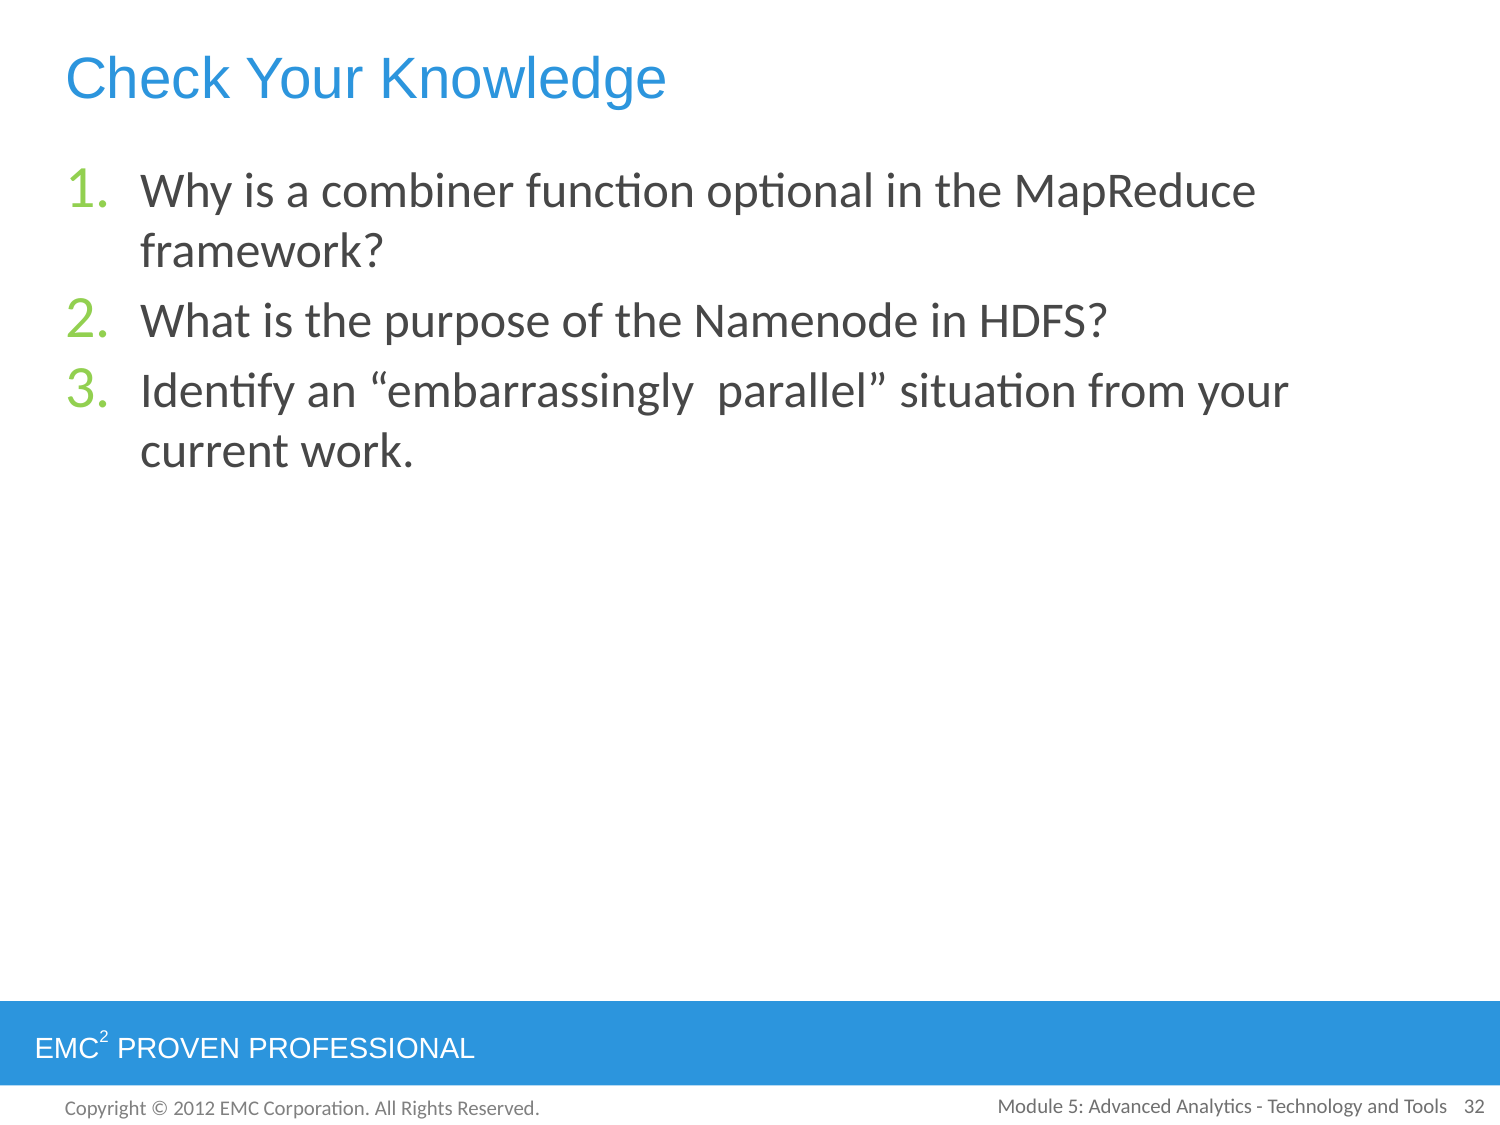

# Check Your Knowledge
Why is a combiner function optional in the MapReduce framework?
What is the purpose of the Namenode in HDFS?
Identify an “embarrassingly  parallel” situation from your current work.

Module 5: Advanced Analytics - Technology and Tools
32